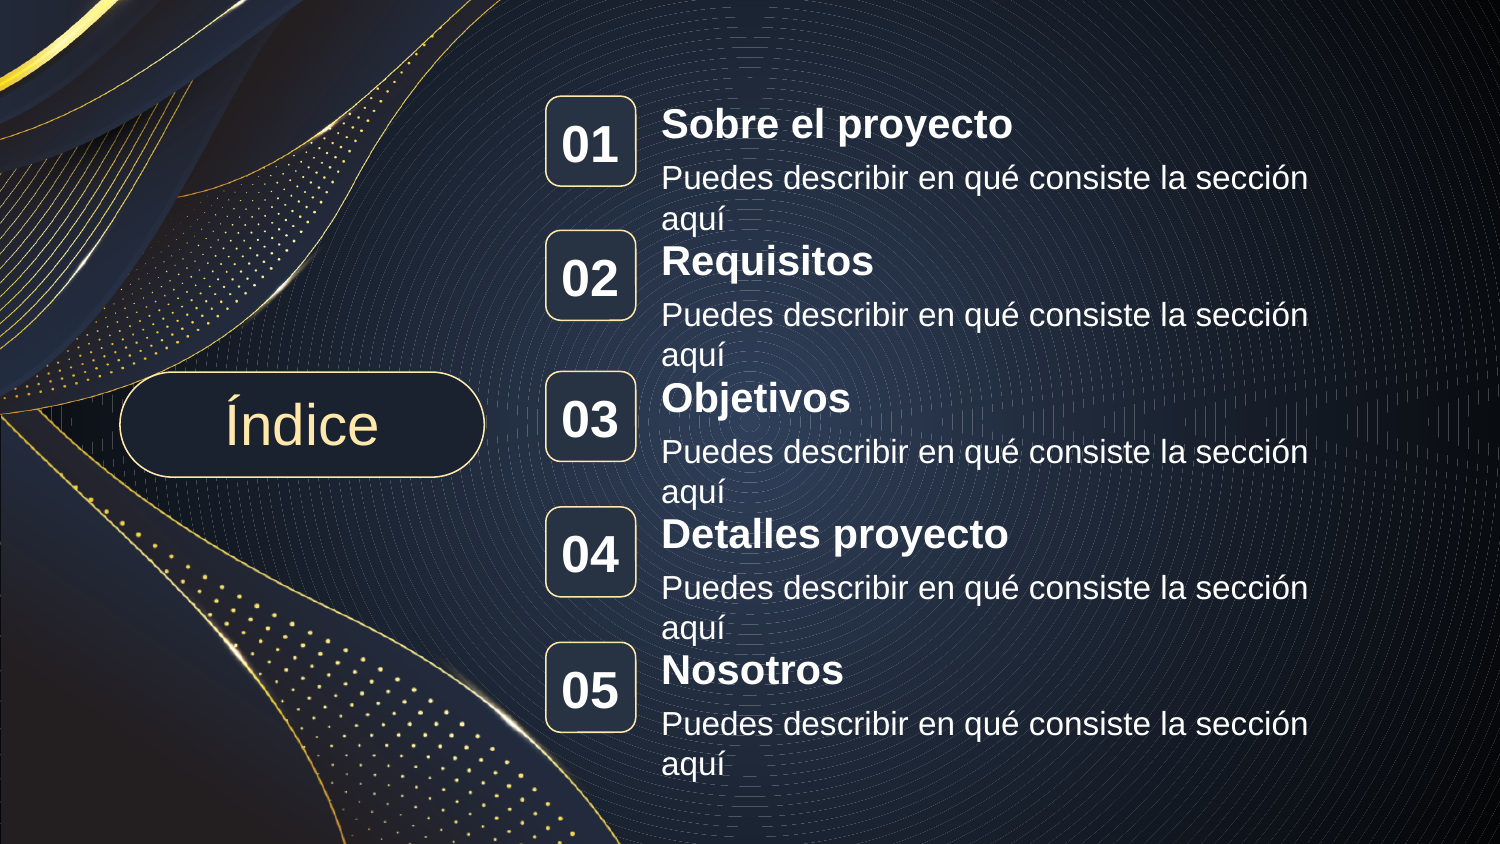

# Sobre el proyecto
01
Puedes describir en qué consiste la sección aquí

Requisitos
02
Puedes describir en qué consiste la sección aquí
Índice
Objetivos

03
Puedes describir en qué consiste la sección aquí
Detalles proyecto

04
Puedes describir en qué consiste la sección aquí
Nosotros

05
Puedes describir en qué consiste la sección aquí